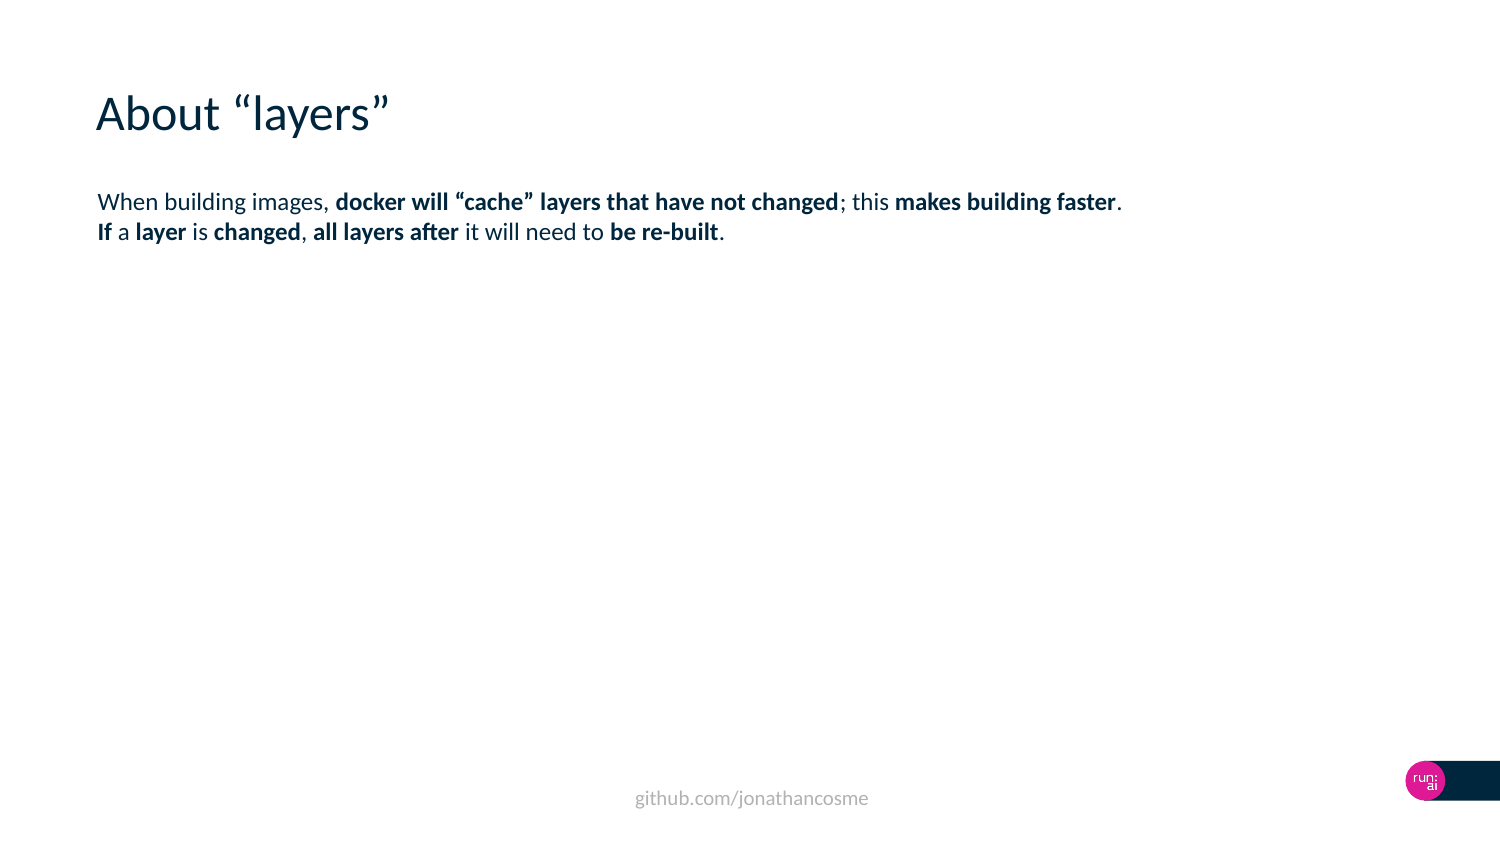

# About “layers”
When building images, docker will “cache” layers that have not changed; this makes building faster.
If a layer is changed, all layers after it will need to be re-built.